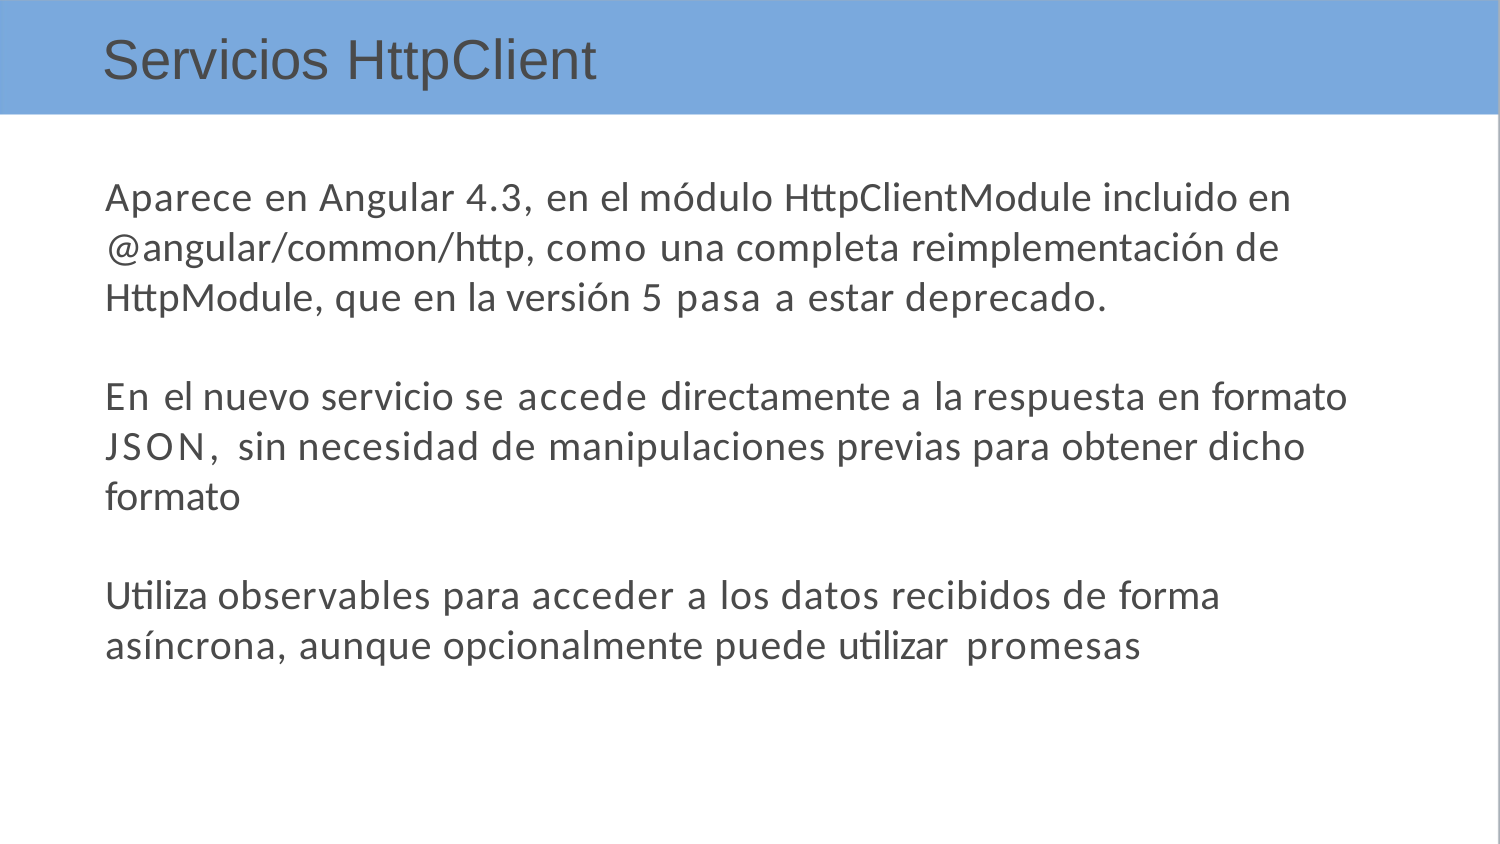

# Servicios HttpClient
Aparece en Angular 4.3, en el módulo HttpClientModule incluido en  @angular/common/http, como una completa reimplementación de  HttpModule, que en la versión 5 pasa a estar deprecado.

En el nuevo servicio se accede directamente a la respuesta en formato  JSON, sin necesidad de manipulaciones previas para obtener dicho  formato

Utiliza observables para acceder a los datos recibidos de forma  asíncrona, aunque opcionalmente puede utilizar promesas